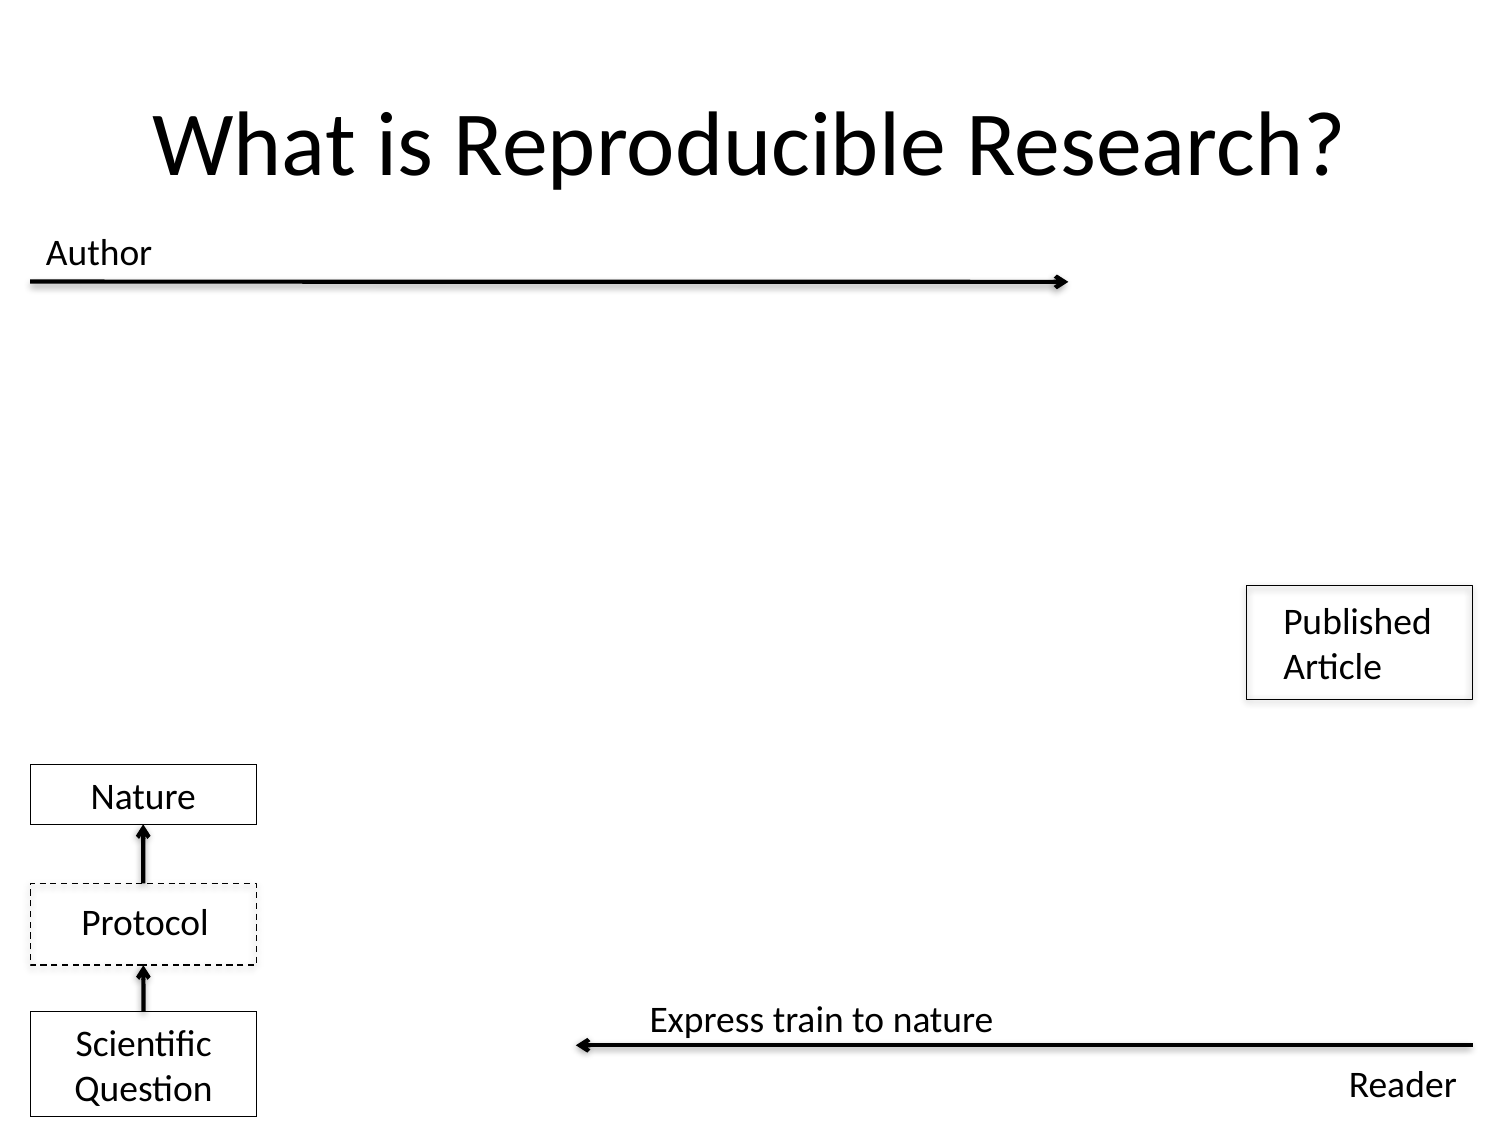

# What is Reproducible Research?
Author

Published Article
Nature

Protocol
Express train to nature
Scientific Question
Reader